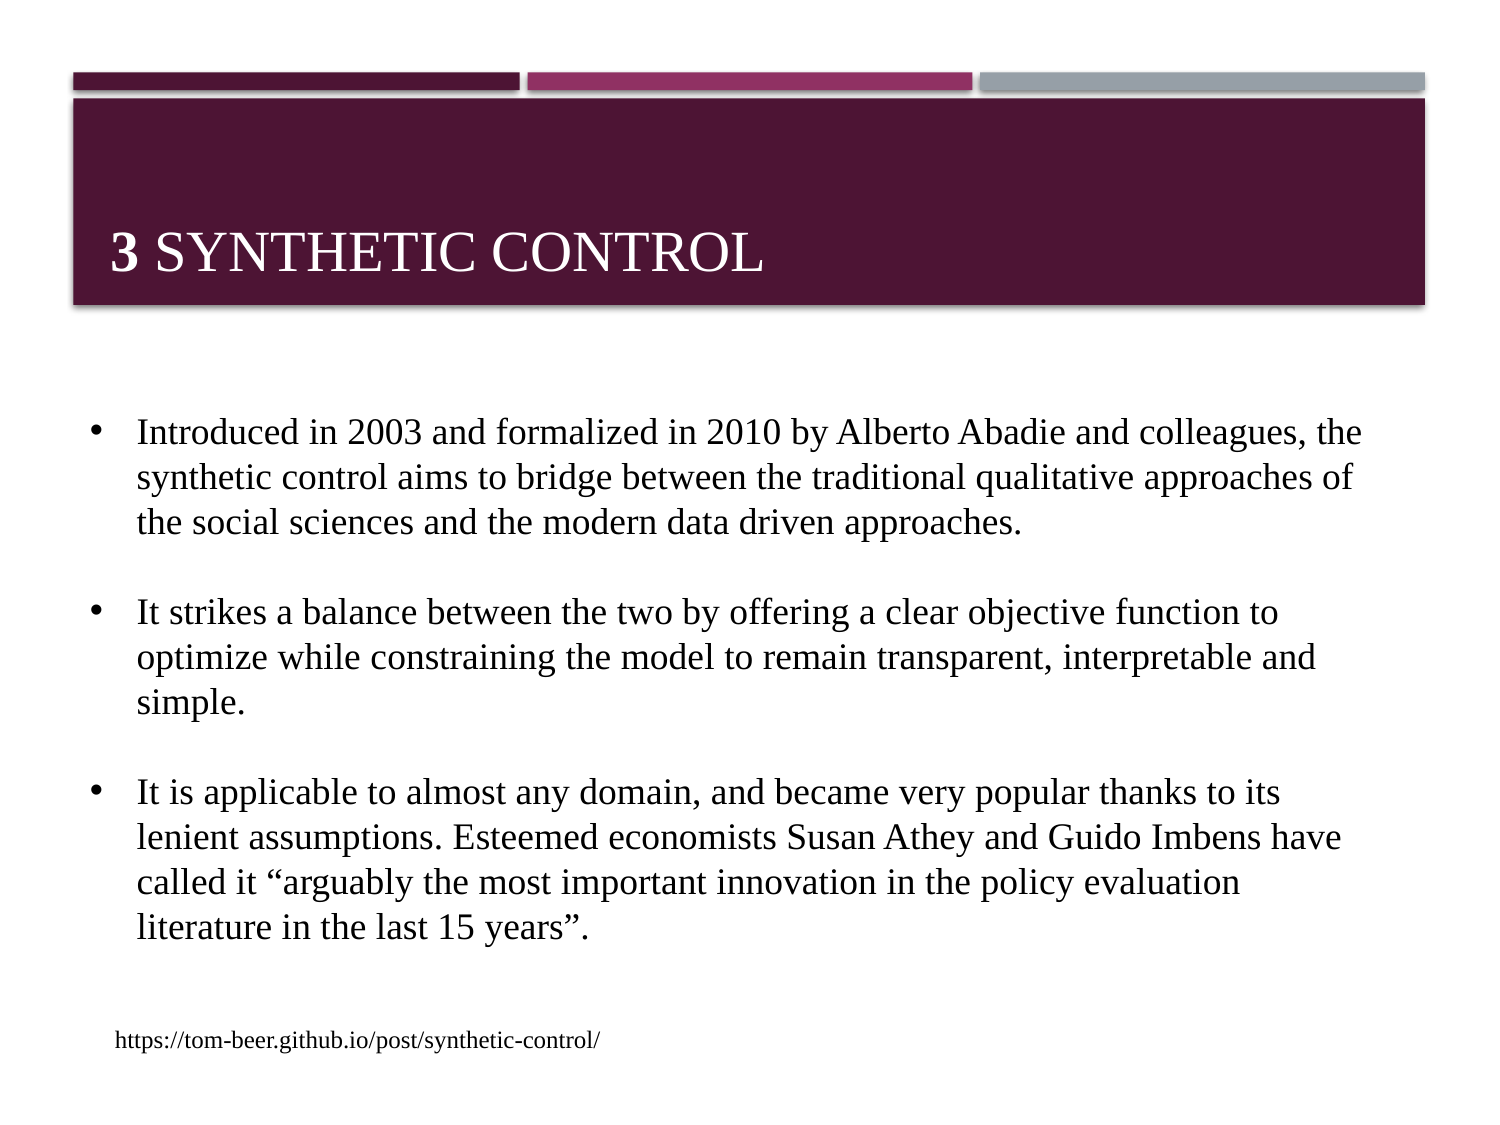

# 3 Synthetic Control
Introduced in 2003 and formalized in 2010 by Alberto Abadie and colleagues, the synthetic control aims to bridge between the traditional qualitative approaches of the social sciences and the modern data driven approaches.

It strikes a balance between the two by offering a clear objective function to optimize while constraining the model to remain transparent, interpretable and simple.

It is applicable to almost any domain, and became very popular thanks to its lenient assumptions. Esteemed economists Susan Athey and Guido Imbens have called it “arguably the most important innovation in the policy evaluation literature in the last 15 years”.

https://tom-beer.github.io/post/synthetic-control/